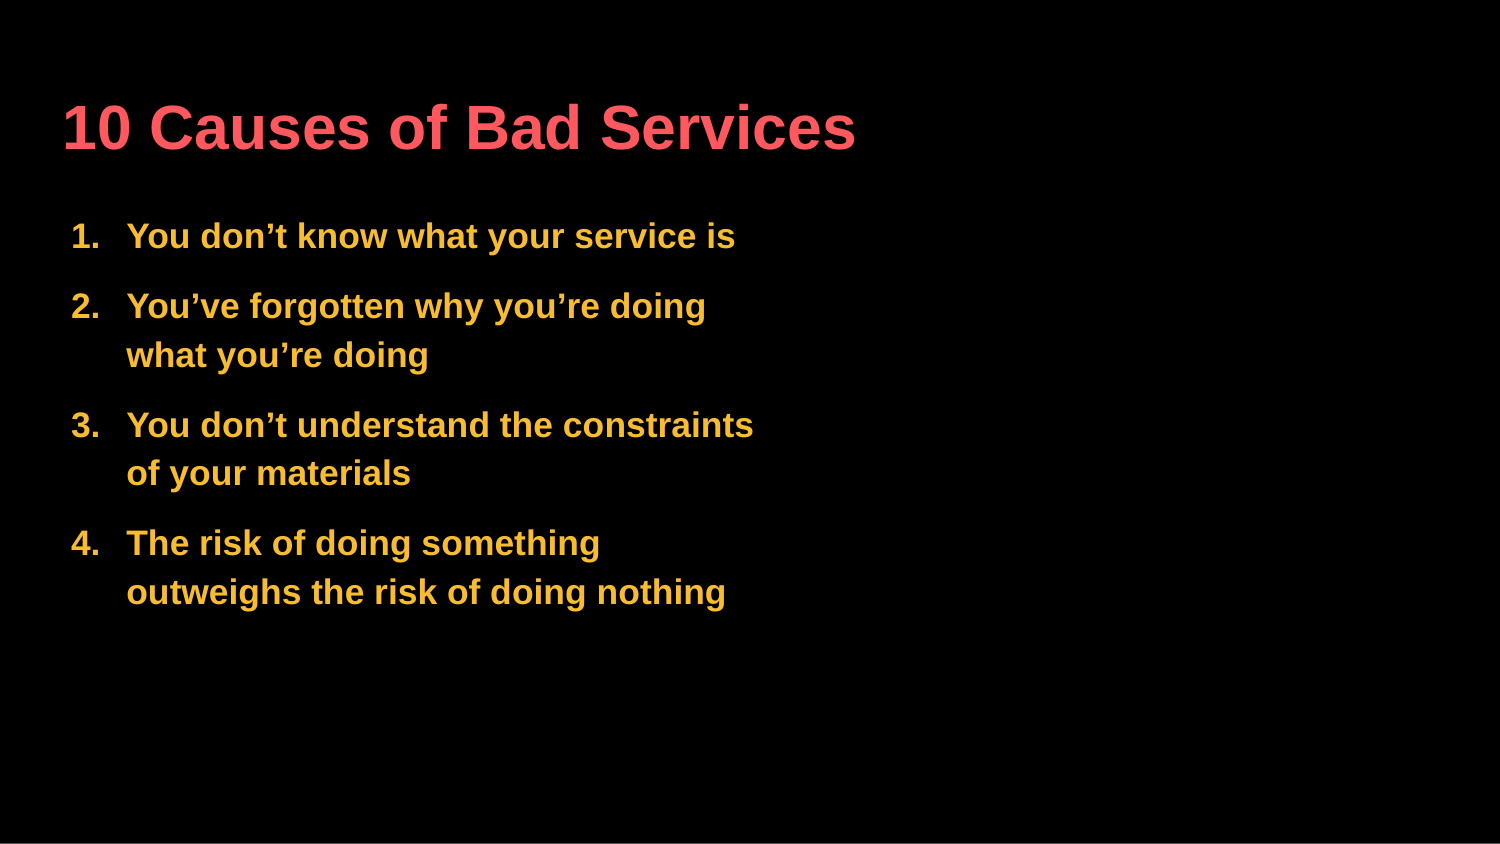

10 Causes of Bad Services
You don’t know what your service is
You’ve forgotten why you’re doing what you’re doing
You don’t understand the constraints of your materials
The risk of doing something outweighs the risk of doing nothing